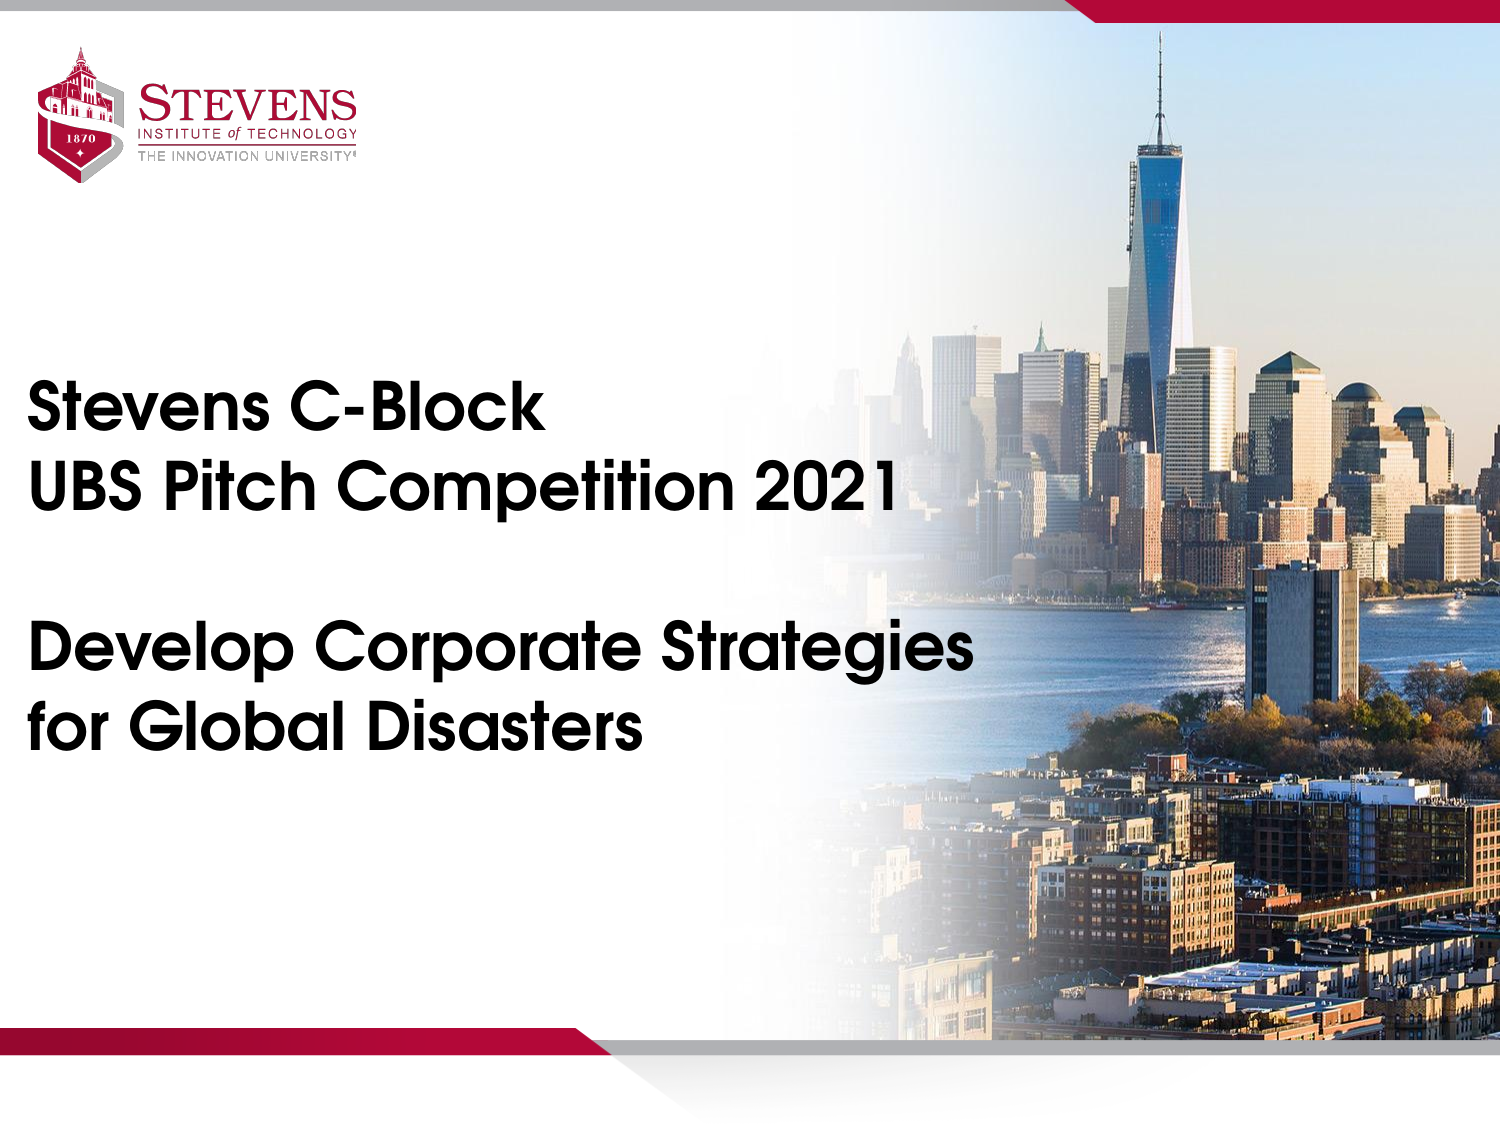

Stevens C-Block
UBS Pitch Competition 2021

Develop Corporate Strategies for Global Disasters